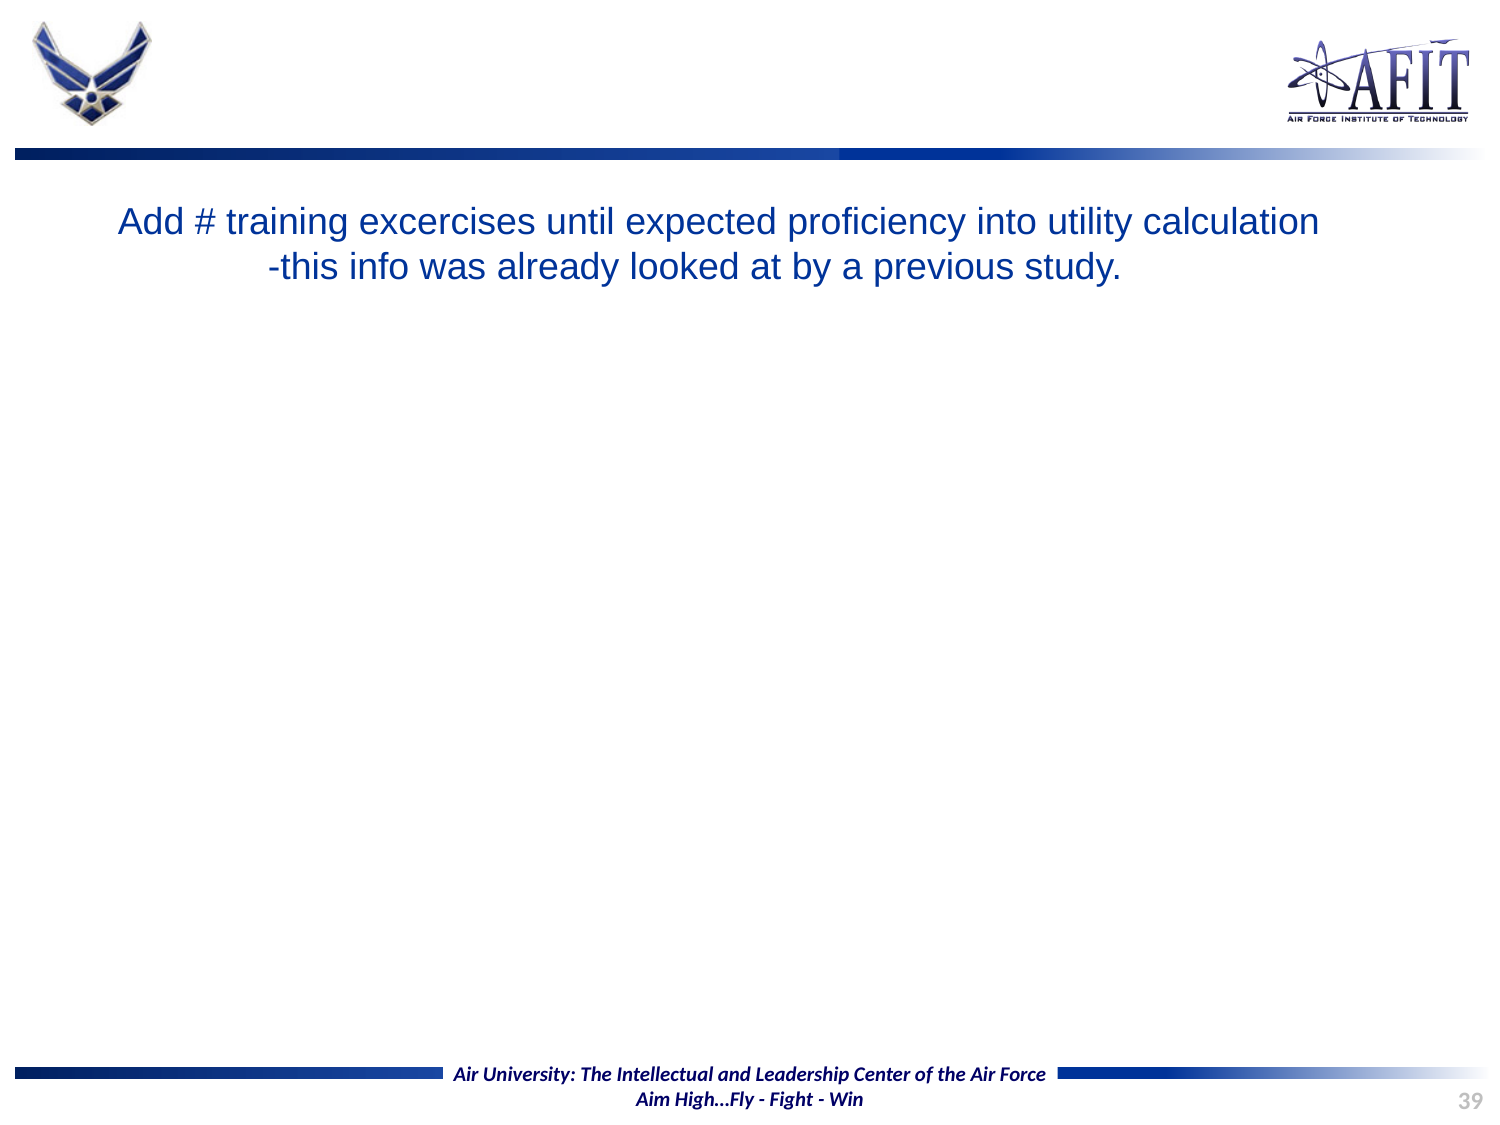

#
Add # training excercises until expected proficiency into utility calculation
	-this info was already looked at by a previous study.